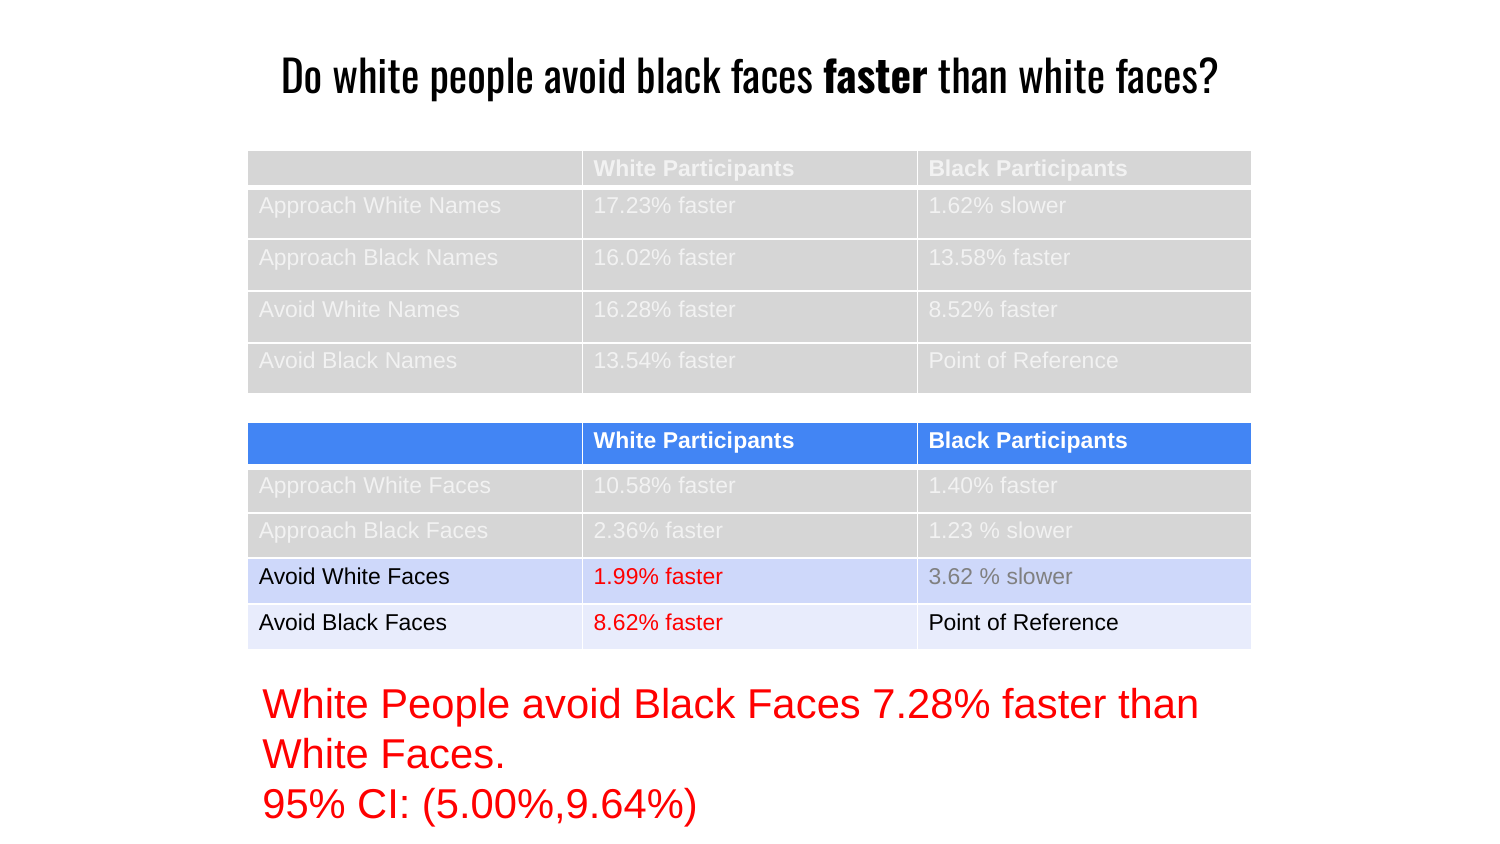

Do white people avoid black faces faster than white faces?
|  | White Participants | Black Participants |
| --- | --- | --- |
| Approach White Names | 17.23% faster | 1.62% slower |
| Approach Black Names | 16.02% faster | 13.58% faster |
| Avoid White Names | 16.28% faster | 8.52% faster |
| Avoid Black Names | 13.54% faster | Point of Reference |
|  | White Participants | Black Participants |
| --- | --- | --- |
| Approach White Faces | 10.58% faster | 1.40% faster |
| Approach Black Faces | 2.36% faster | 1.23 % slower |
| Avoid White Faces | 1.99% faster | 3.62 % slower |
| Avoid Black Faces | 8.62% faster | Point of Reference |
White People avoid Black Faces 7.28% faster than White Faces.
95% CI: (5.00%,9.64%)